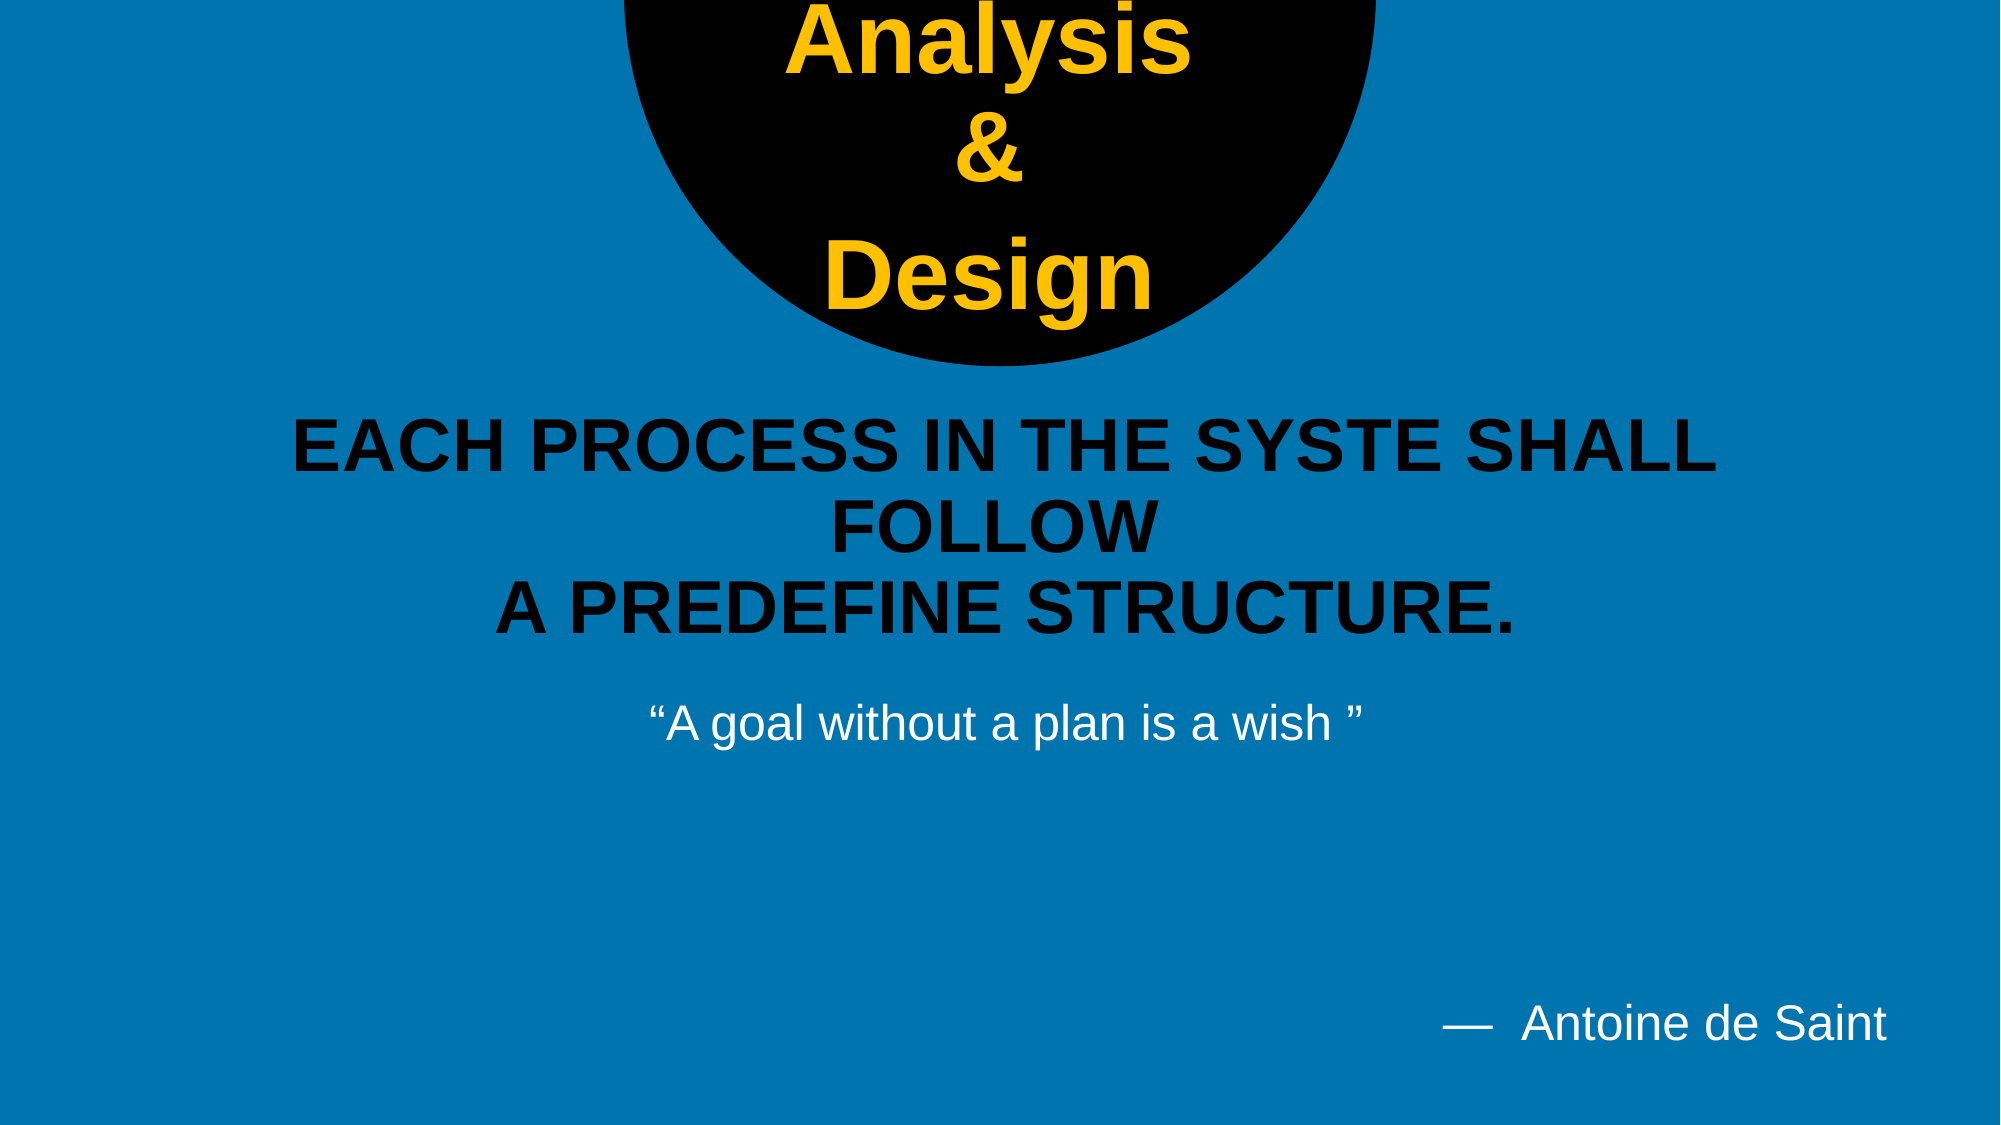

Analysis &
Design
# EACH PROCESS IN THE SYSTE SHALL FOLLOW A PREDEFINE STRUCTURE.
“A goal without a plan is a wish ”

—  Antoine de Saint